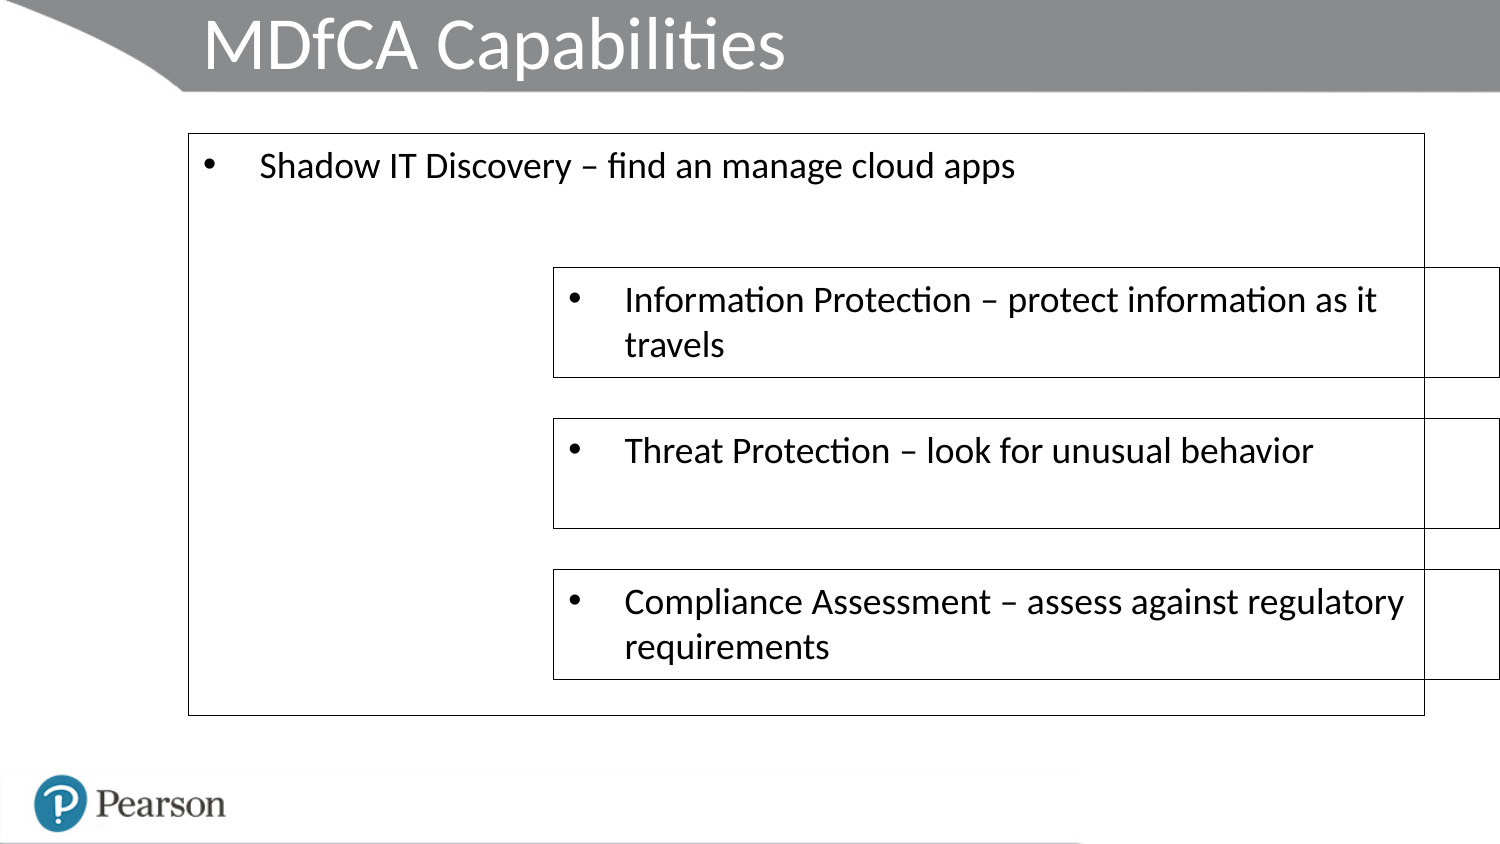

# MDfCA Capabilities
Shadow IT Discovery – find an manage cloud apps
Information Protection – protect information as it travels
Threat Protection – look for unusual behavior
Compliance Assessment – assess against regulatory requirements